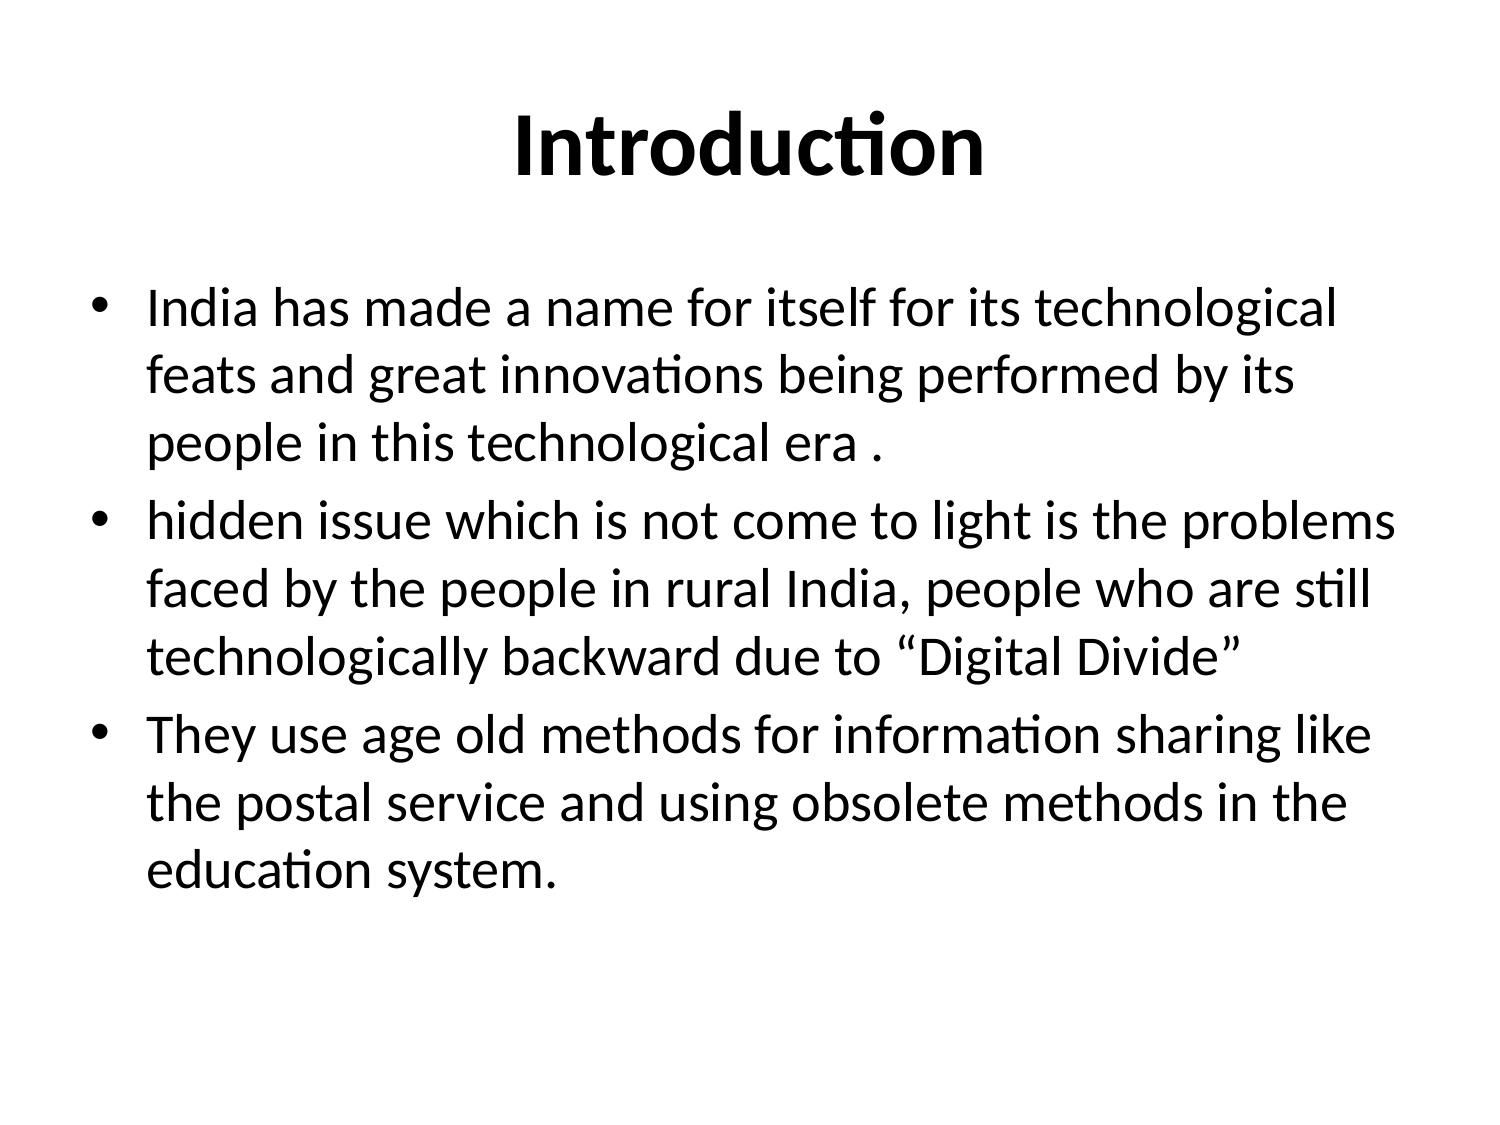

# Introduction
India has made a name for itself for its technological feats and great innovations being performed by its people in this technological era .
hidden issue which is not come to light is the problems faced by the people in rural India, people who are still technologically backward due to “Digital Divide”
They use age old methods for information sharing like the postal service and using obsolete methods in the education system.